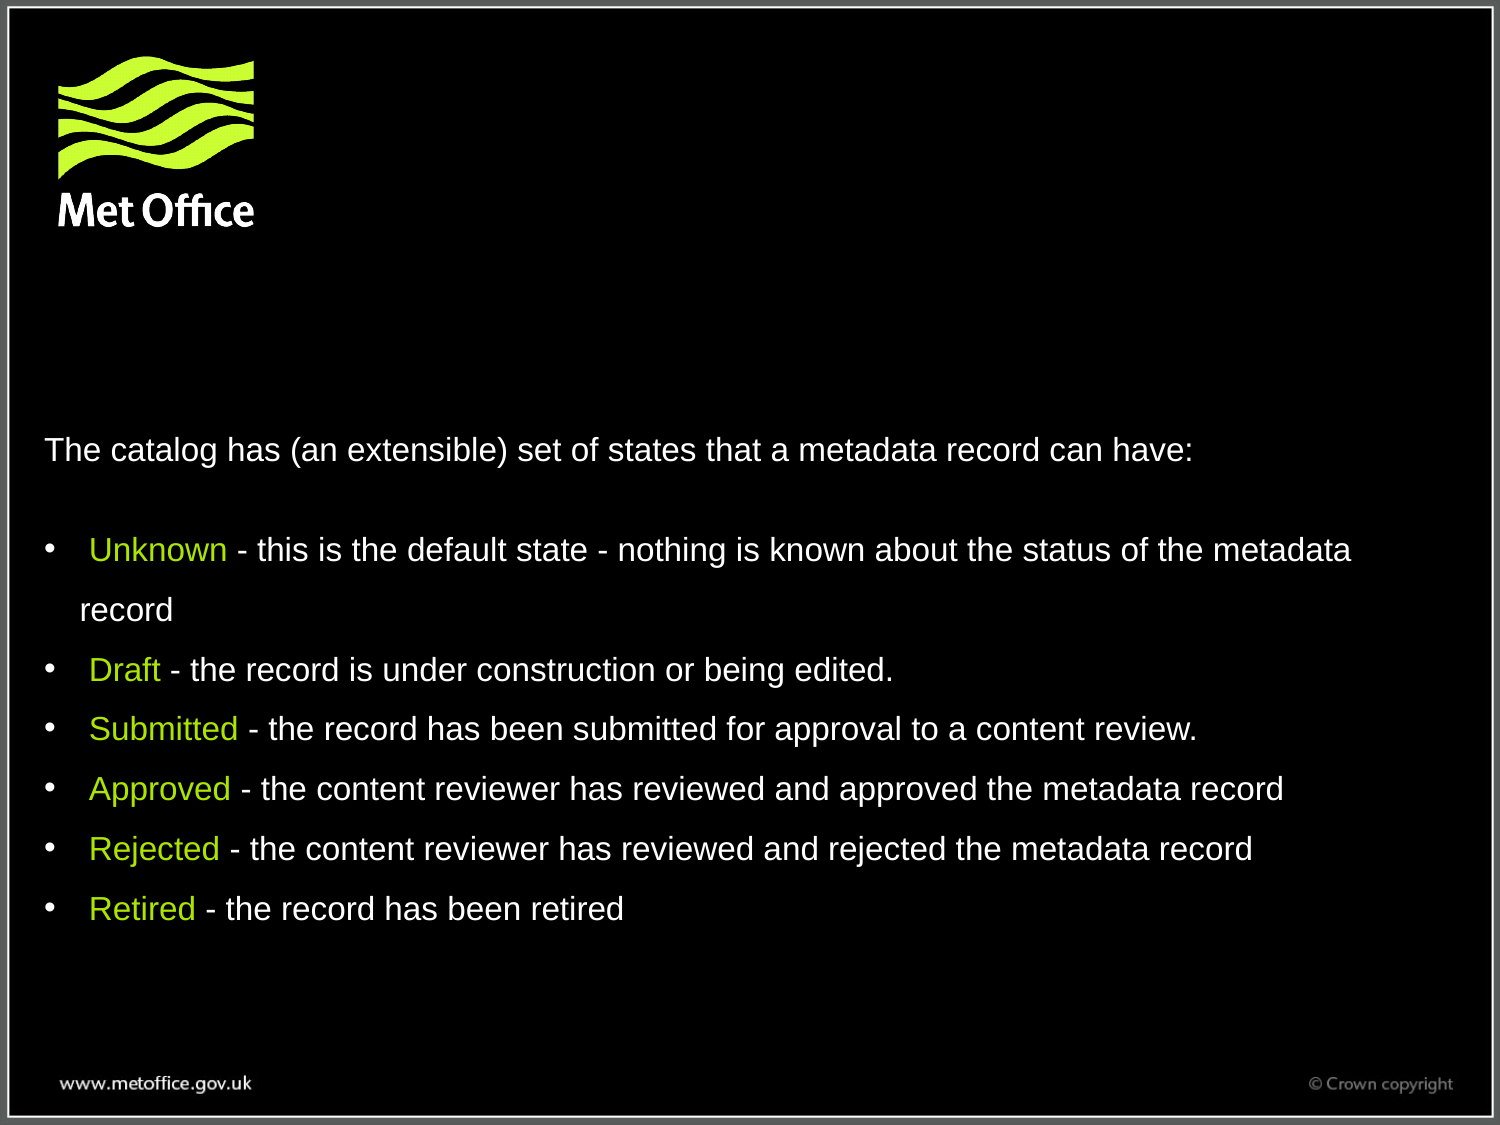

#

The catalog has (an extensible) set of states that a metadata record can have:

 Unknown - this is the default state - nothing is known about the status of the metadata record
 Draft - the record is under construction or being edited.
 Submitted - the record has been submitted for approval to a content review.
 Approved - the content reviewer has reviewed and approved the metadata record
 Rejected - the content reviewer has reviewed and rejected the metadata record
 Retired - the record has been retired